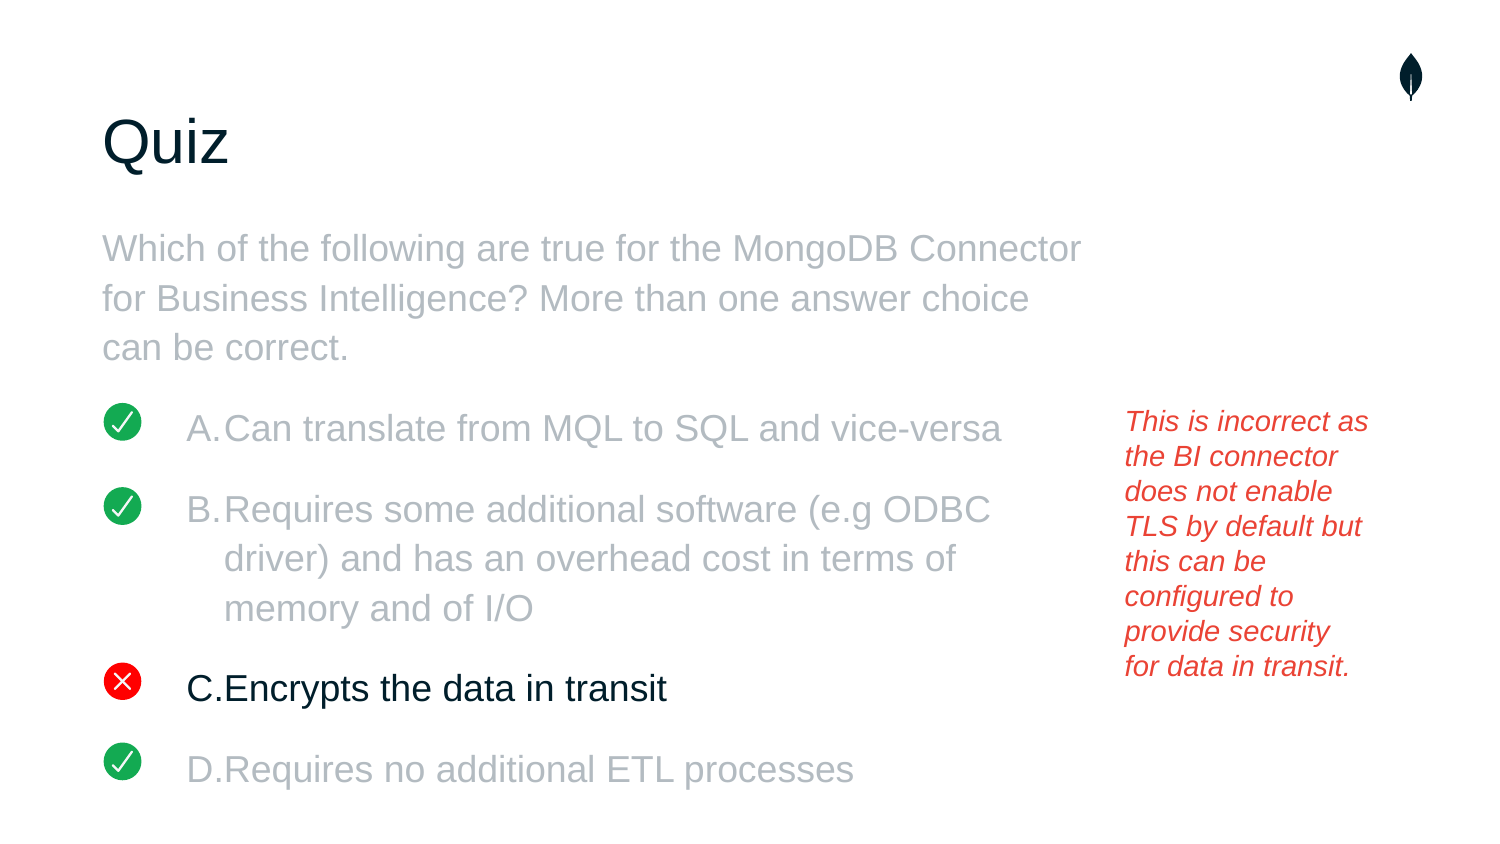

# Quiz
Which of the following are true for the MongoDB Connector for Business Intelligence? More than one answer choice can be correct.
Can translate from MQL to SQL and vice-versa
Requires some additional software (e.g ODBC driver) and has an overhead cost in terms of memory and of I/O
Encrypts the data in transit
Requires no additional ETL processes
This is incorrect as the BI connector does not enable TLS by default but this can be configured to provide security for data in transit.